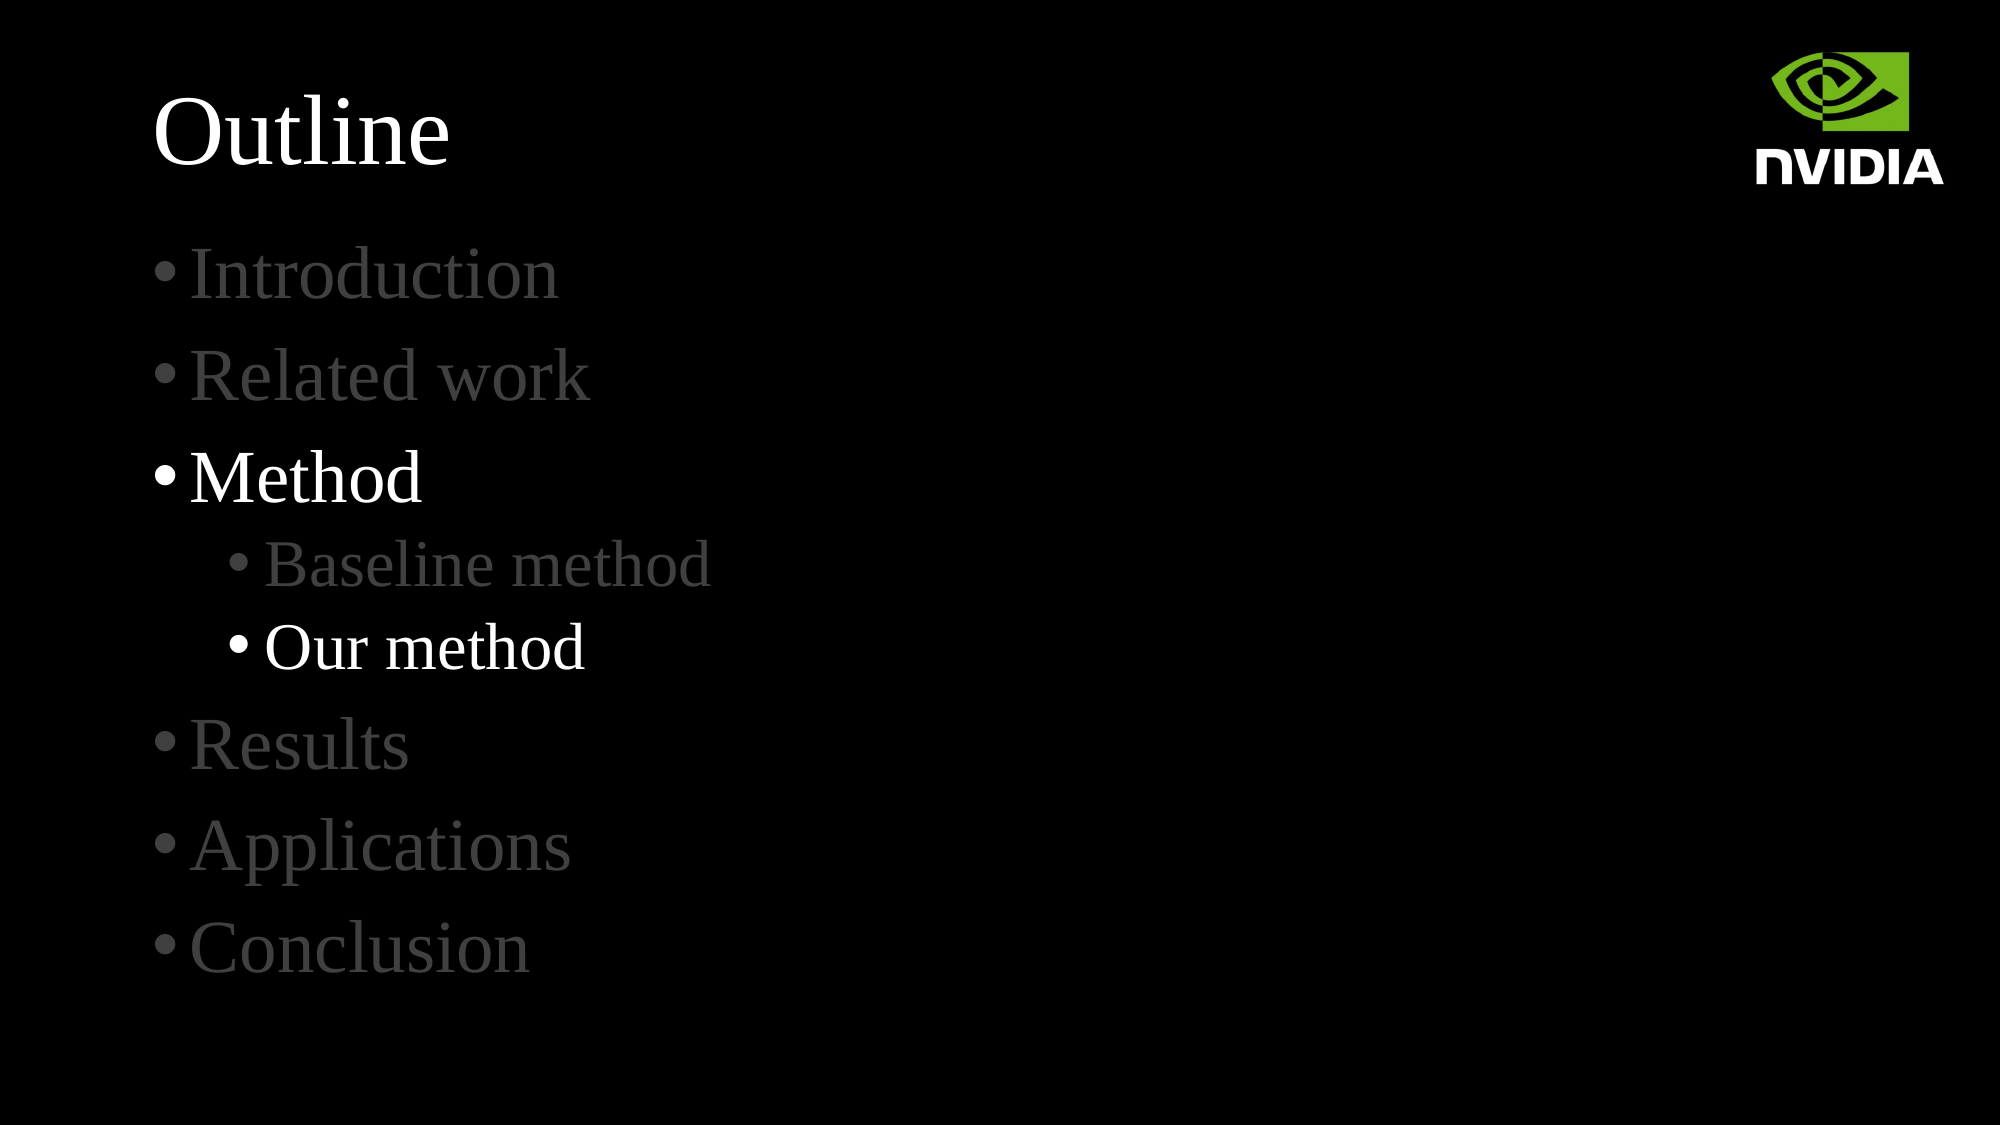

# Outline
Introduction
Related work
Method
Baseline method
Our method
Results
Applications
Conclusion